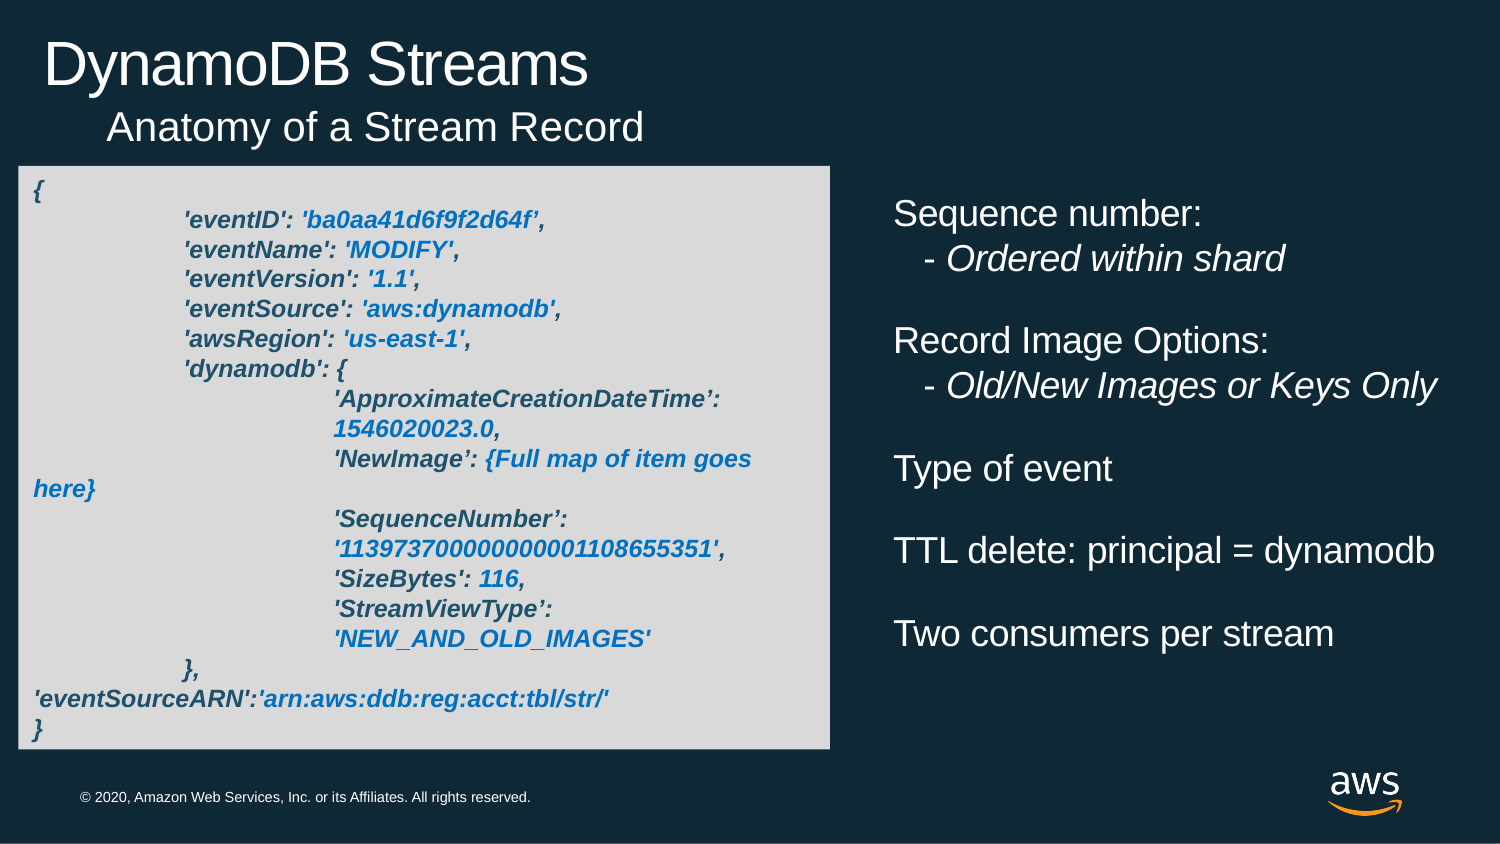

DynamoDB Streams
Anatomy of a Stream Record
{
	'eventID': 'ba0aa41d6f9f2d64f’,
	'eventName': 'MODIFY',
	'eventVersion': '1.1',
	'eventSource': 'aws:dynamodb',
	'awsRegion': 'us-east-1',
	'dynamodb': {
		'ApproximateCreationDateTime’: 			1546020023.0,
		'NewImage’: {Full map of item goes here}
		'SequenceNumber’: 				'113973700000000001108655351',
		'SizeBytes': 116,
		'StreamViewType’: 				'NEW_AND_OLD_IMAGES'
	},		'eventSourceARN':'arn:aws:ddb:reg:acct:tbl/str/'
}
Sequence number:
   - Ordered within shard
Record Image Options:
   - Old/New Images or Keys Only
Type of event
TTL delete: principal = dynamodb
Two consumers per stream